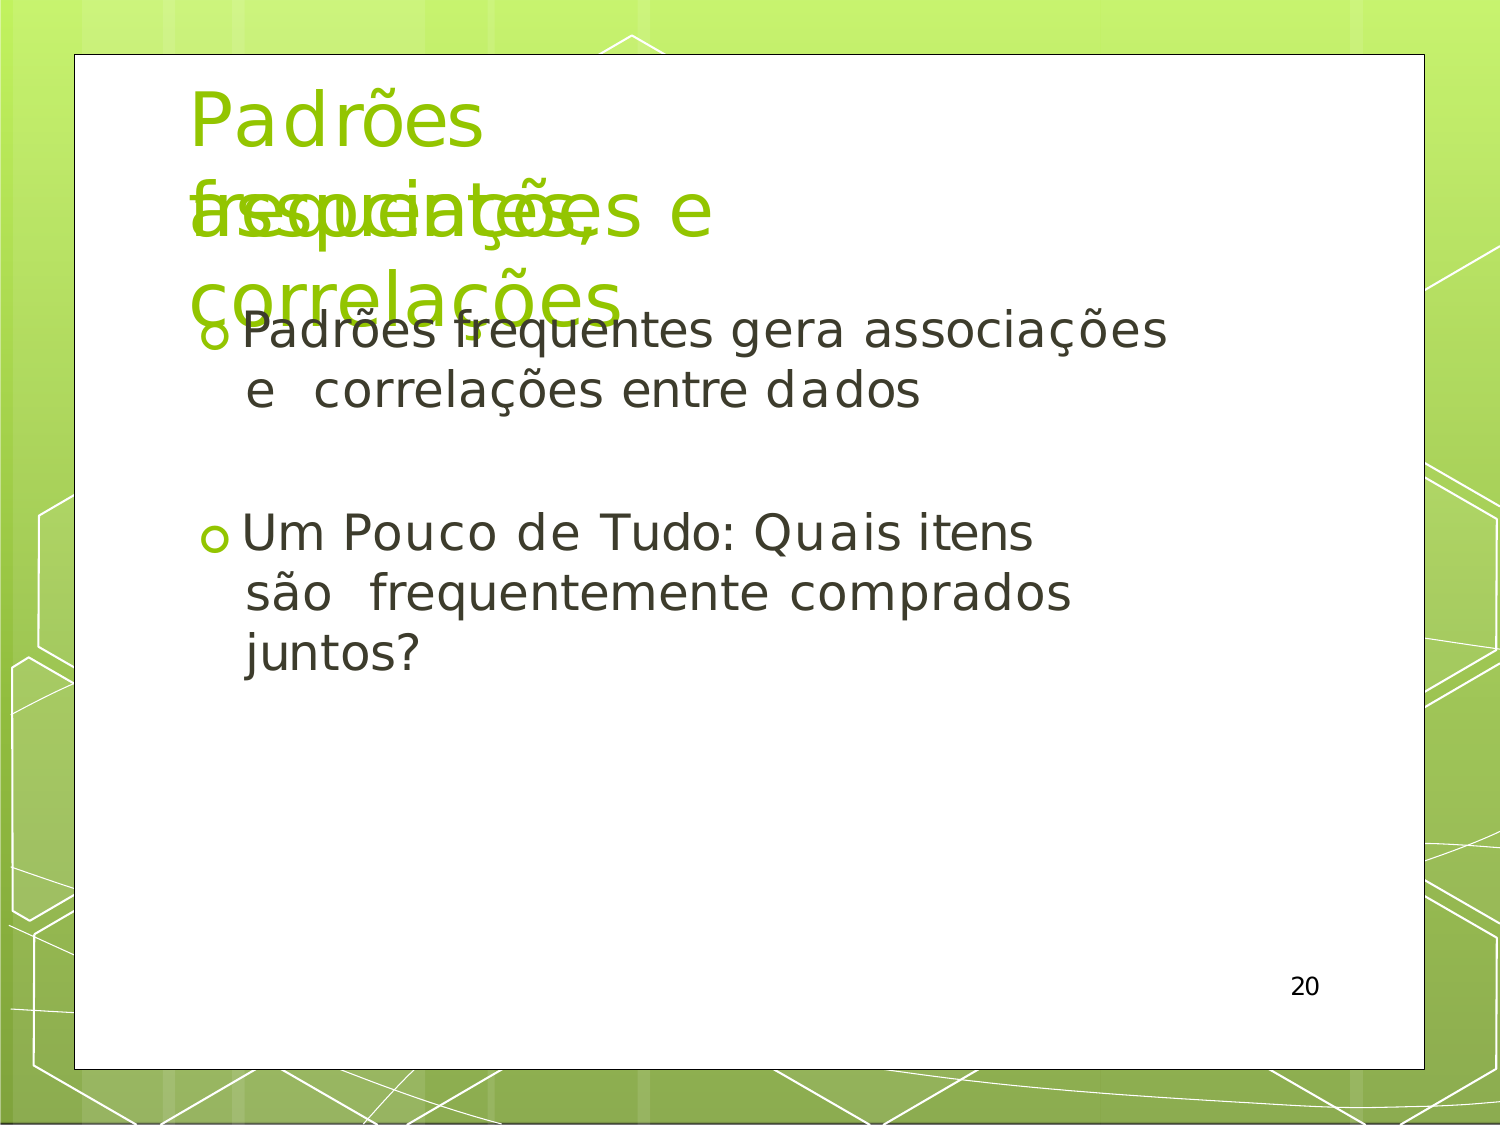

# Padrões frequentes,
associações e correlações
🞇 Padrões frequentes gera associações e  correlações entre dados

🞇 Um Pouco de Tudo: Quais itens são  frequentemente comprados juntos?
20